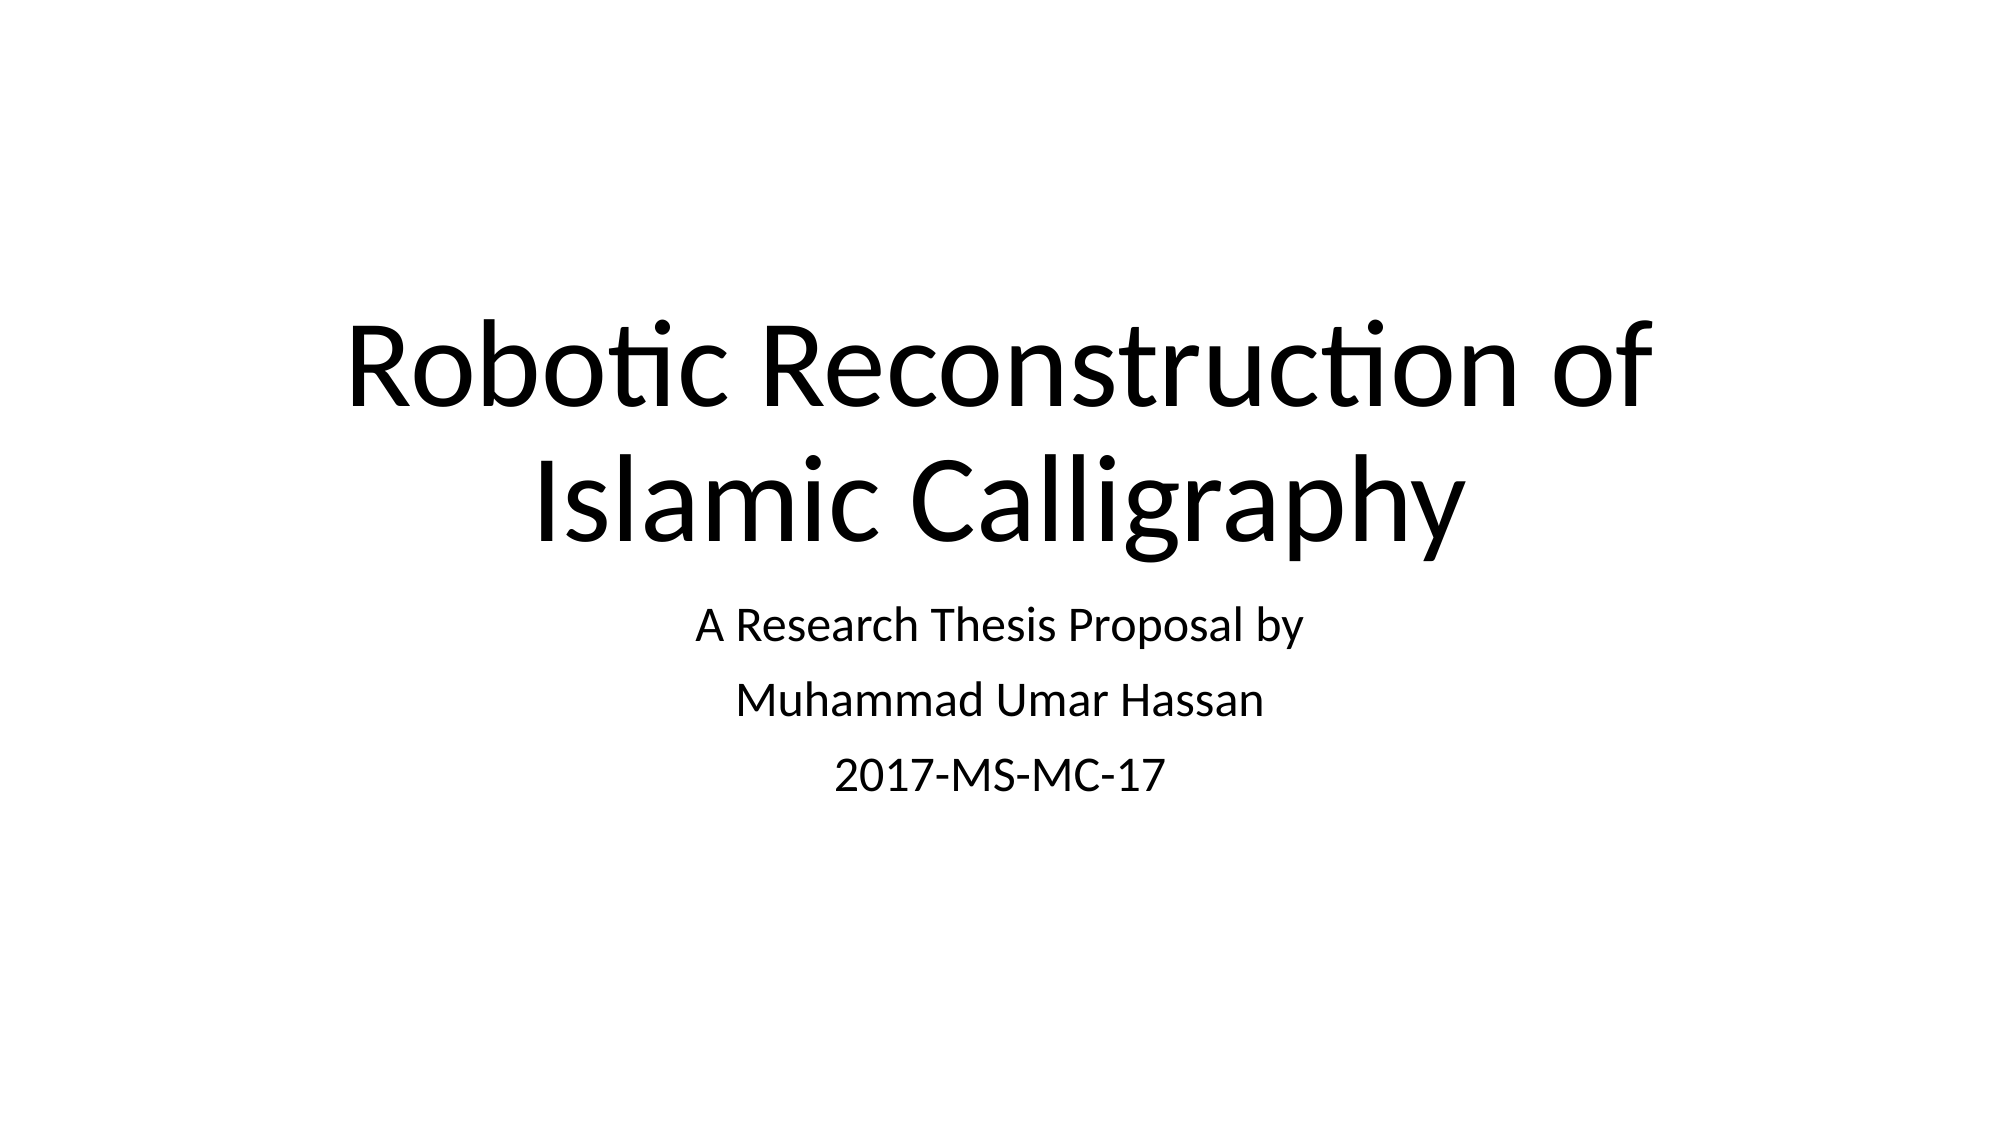

# Robotic Reconstruction of Islamic Calligraphy
A Research Thesis Proposal by
Muhammad Umar Hassan
2017-MS-MC-17